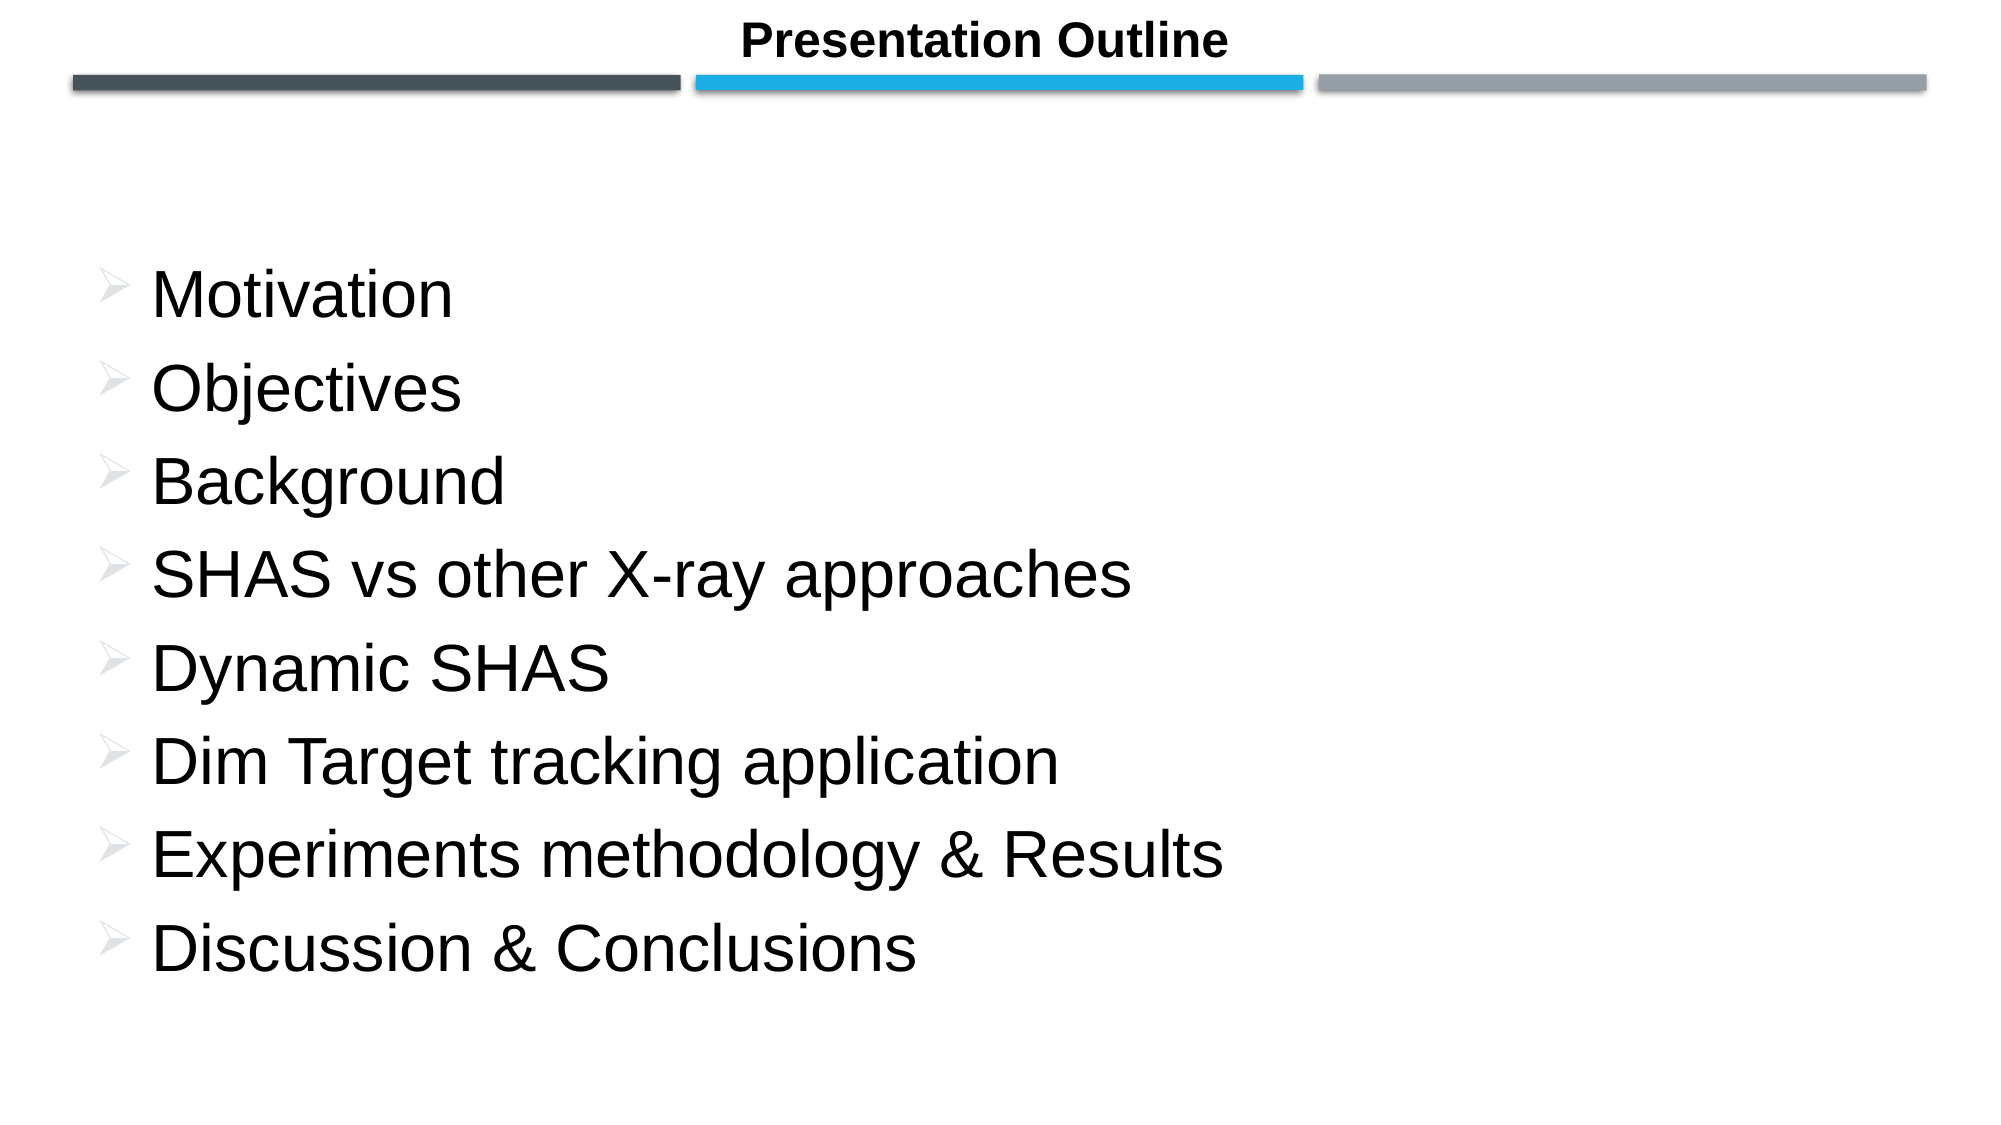

Presentation Outline
Motivation
Objectives
Background
SHAS vs other X-ray approaches
Dynamic SHAS
Dim Target tracking application
Experiments methodology & Results
Discussion & Conclusions